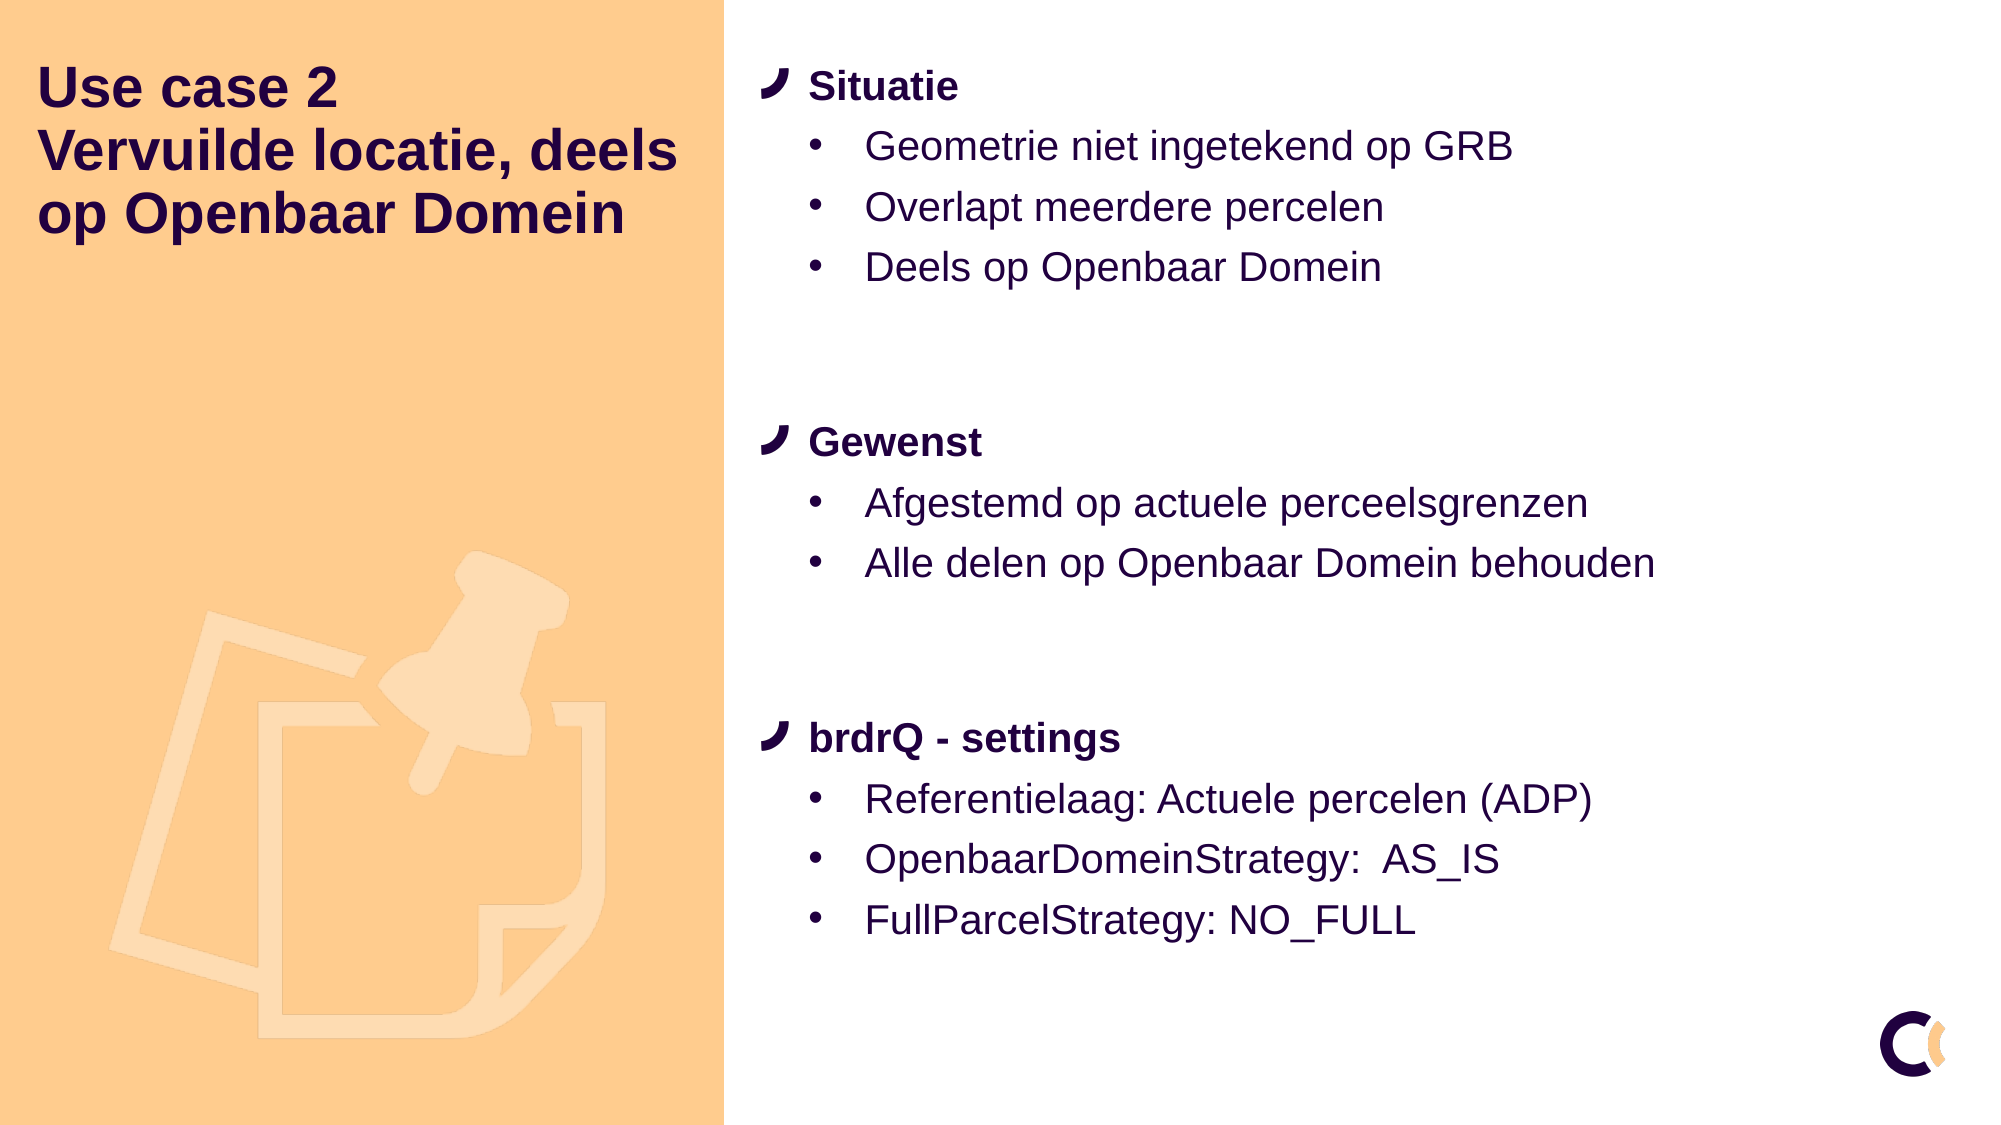

# Use case 2 Vervuilde locatie, deels op Openbaar Domein
Situatie
Geometrie niet ingetekend op GRB
Overlapt meerdere percelen
Deels op Openbaar Domein

Gewenst
Afgestemd op actuele perceelsgrenzen
Alle delen op Openbaar Domein behouden

brdrQ - settings
Referentielaag: Actuele percelen (ADP)
OpenbaarDomeinStrategy:  AS_IS
FullParcelStrategy: NO_FULL